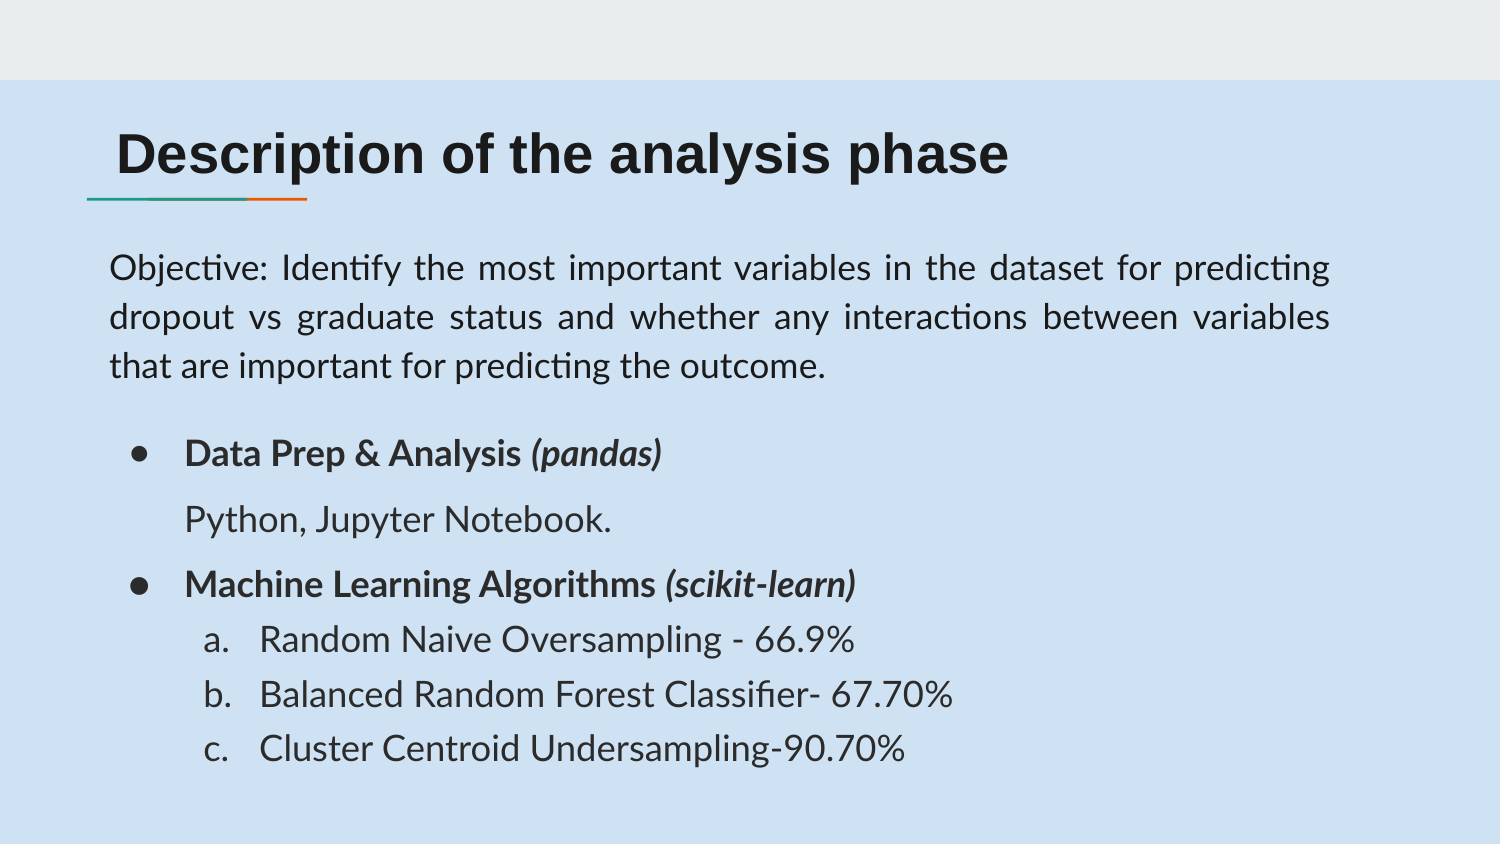

# Description of the analysis phase
Objective: Identify the most important variables in the dataset for predicting dropout vs graduate status and whether any interactions between variables that are important for predicting the outcome.
Data Prep & Analysis (pandas)
Python, Jupyter Notebook.
Machine Learning Algorithms (scikit-learn)
Random Naive Oversampling - 66.9%
Balanced Random Forest Classifier- 67.70%
Cluster Centroid Undersampling-90.70%